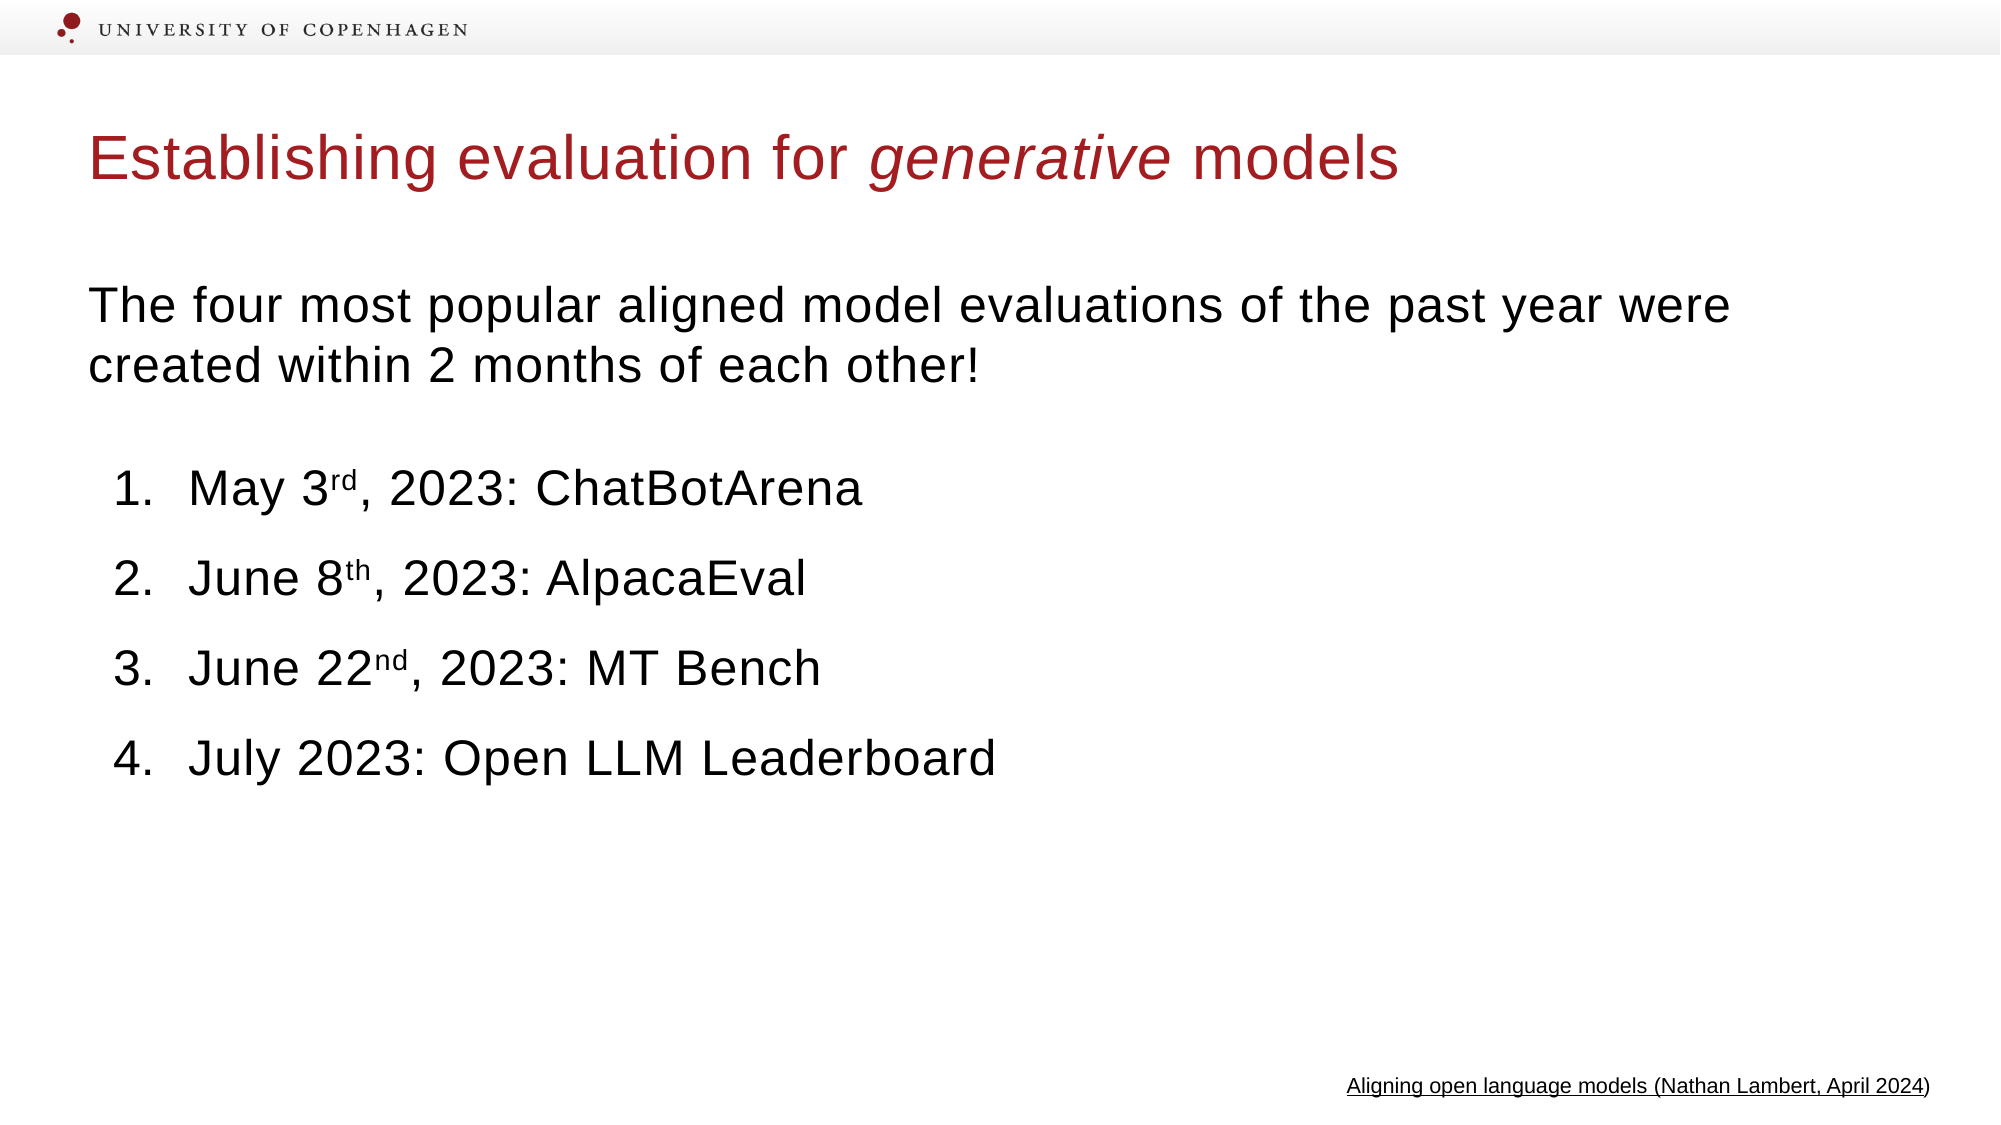

# Establishing evaluation for generative models
The four most popular aligned model evaluations of the past year were created within 2 months of each other!
May 3rd, 2023: ChatBotArena
June 8th, 2023: AlpacaEval
June 22nd, 2023: MT Bench
July 2023: Open LLM Leaderboard

Aligning open language models (Nathan Lambert, April 2024)